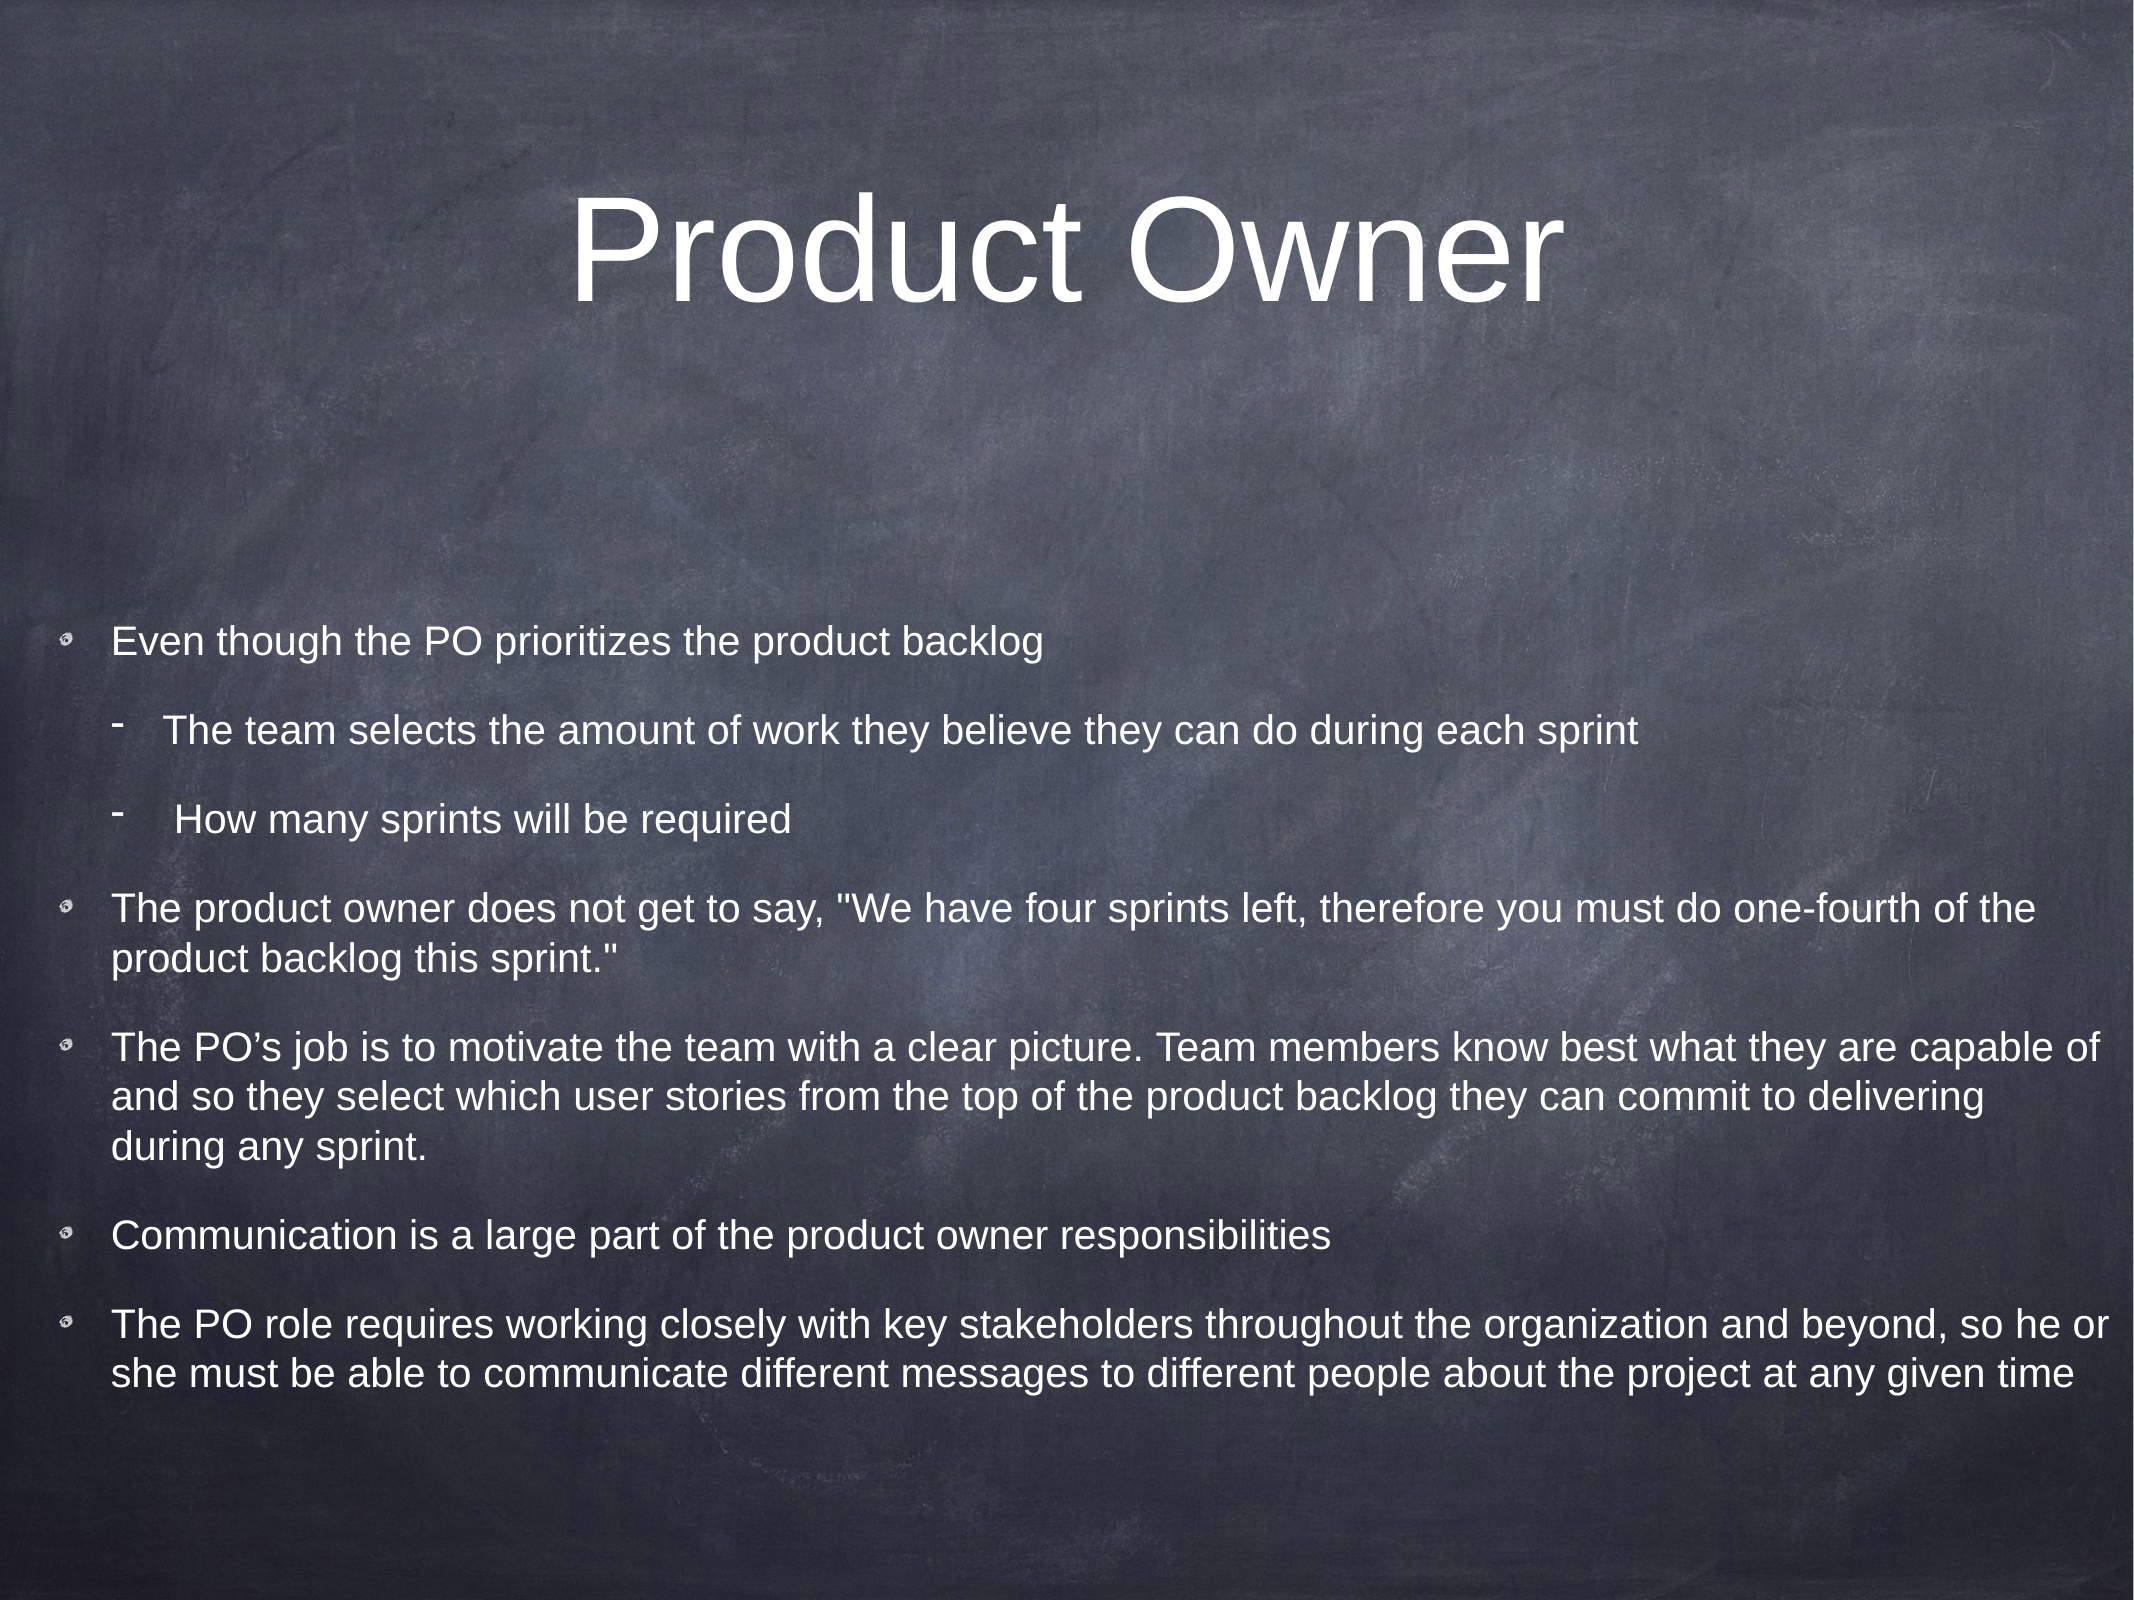

# Product Owner
Even though the PO prioritizes the product backlog
The team selects the amount of work they believe they can do during each sprint
 How many sprints will be required
The product owner does not get to say, "We have four sprints left, therefore you must do one-fourth of the product backlog this sprint."
The PO’s job is to motivate the team with a clear picture. Team members know best what they are capable of and so they select which user stories from the top of the product backlog they can commit to delivering during any sprint.
Communication is a large part of the product owner responsibilities
The PO role requires working closely with key stakeholders throughout the organization and beyond, so he or she must be able to communicate different messages to different people about the project at any given time